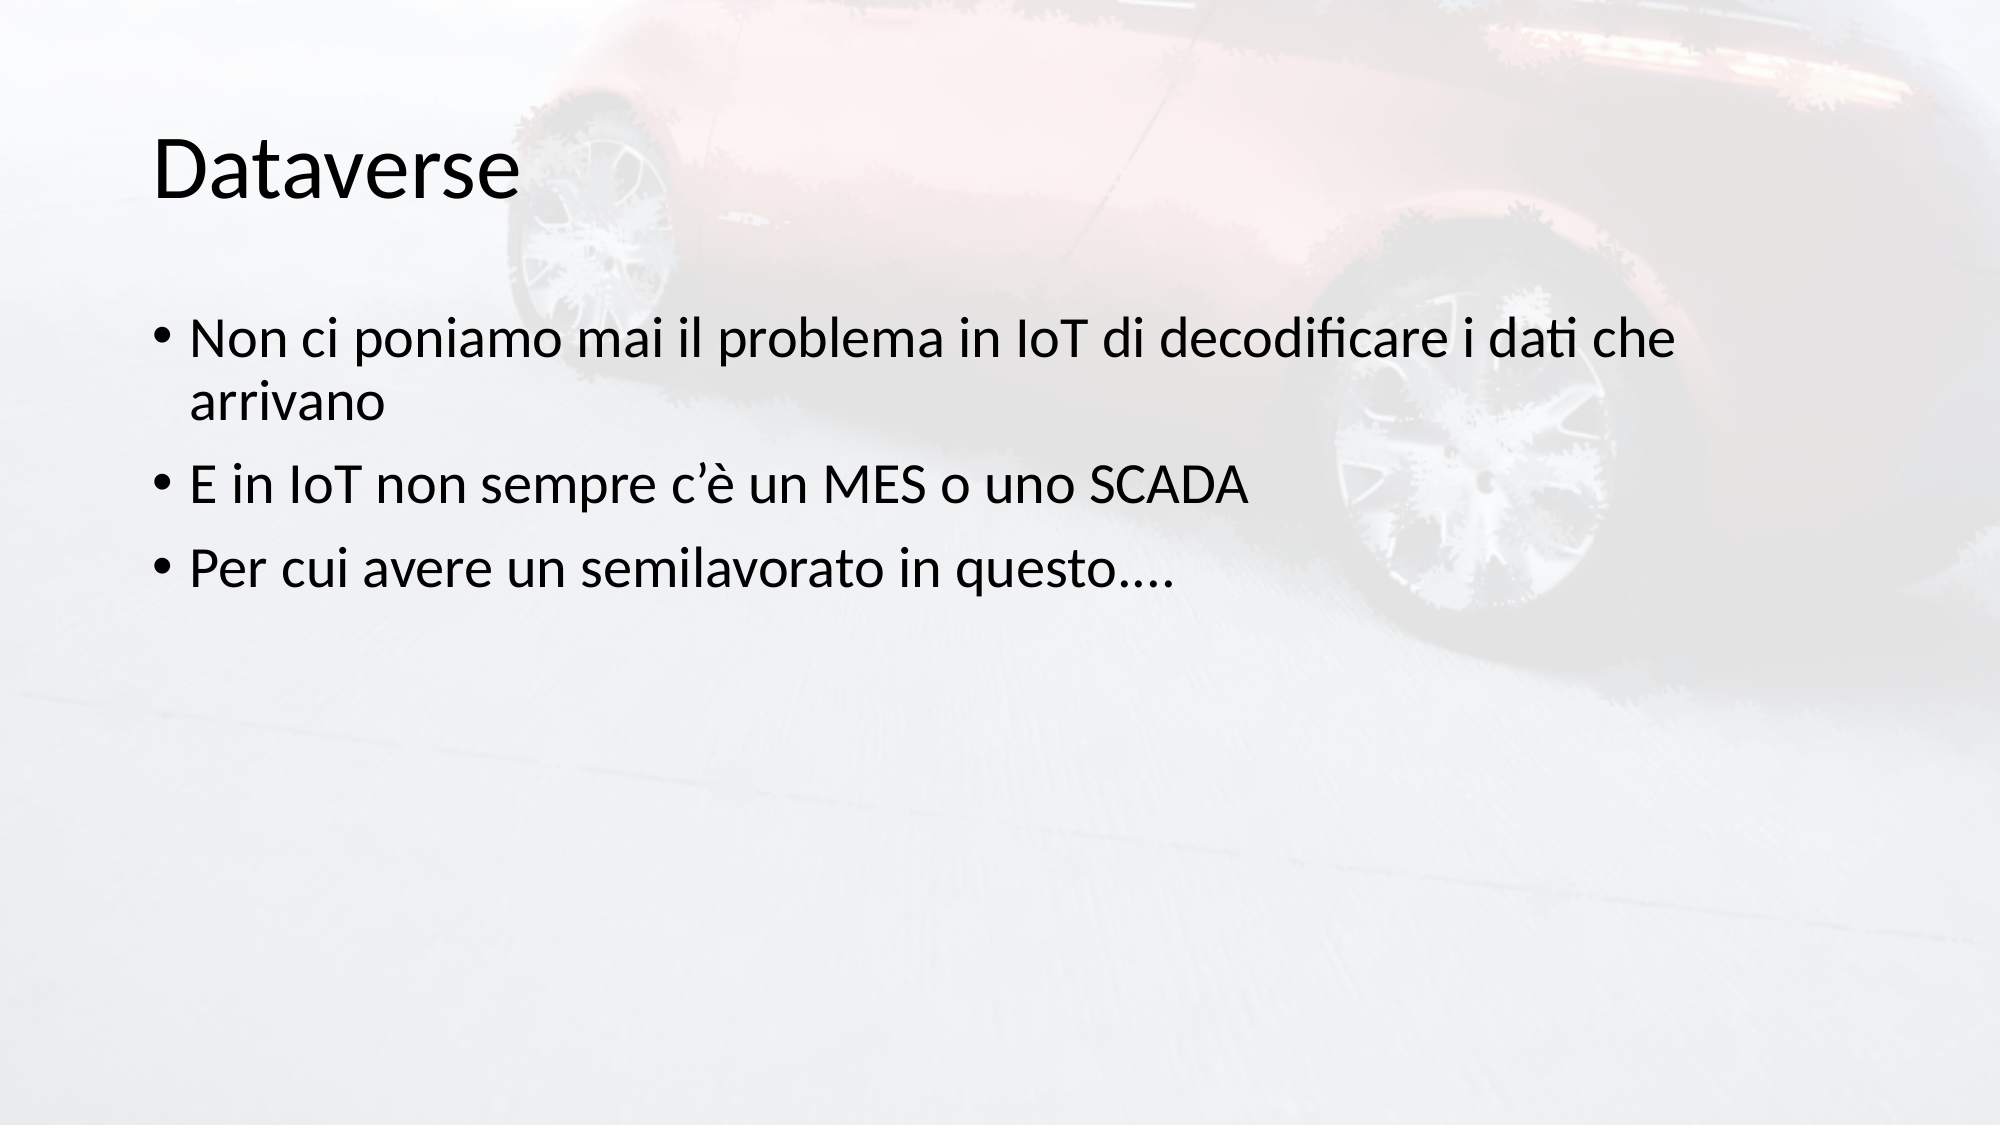

# Dataverse
Non ci poniamo mai il problema in IoT di decodificare i dati che arrivano
E in IoT non sempre c’è un MES o uno SCADA
Per cui avere un semilavorato in questo....